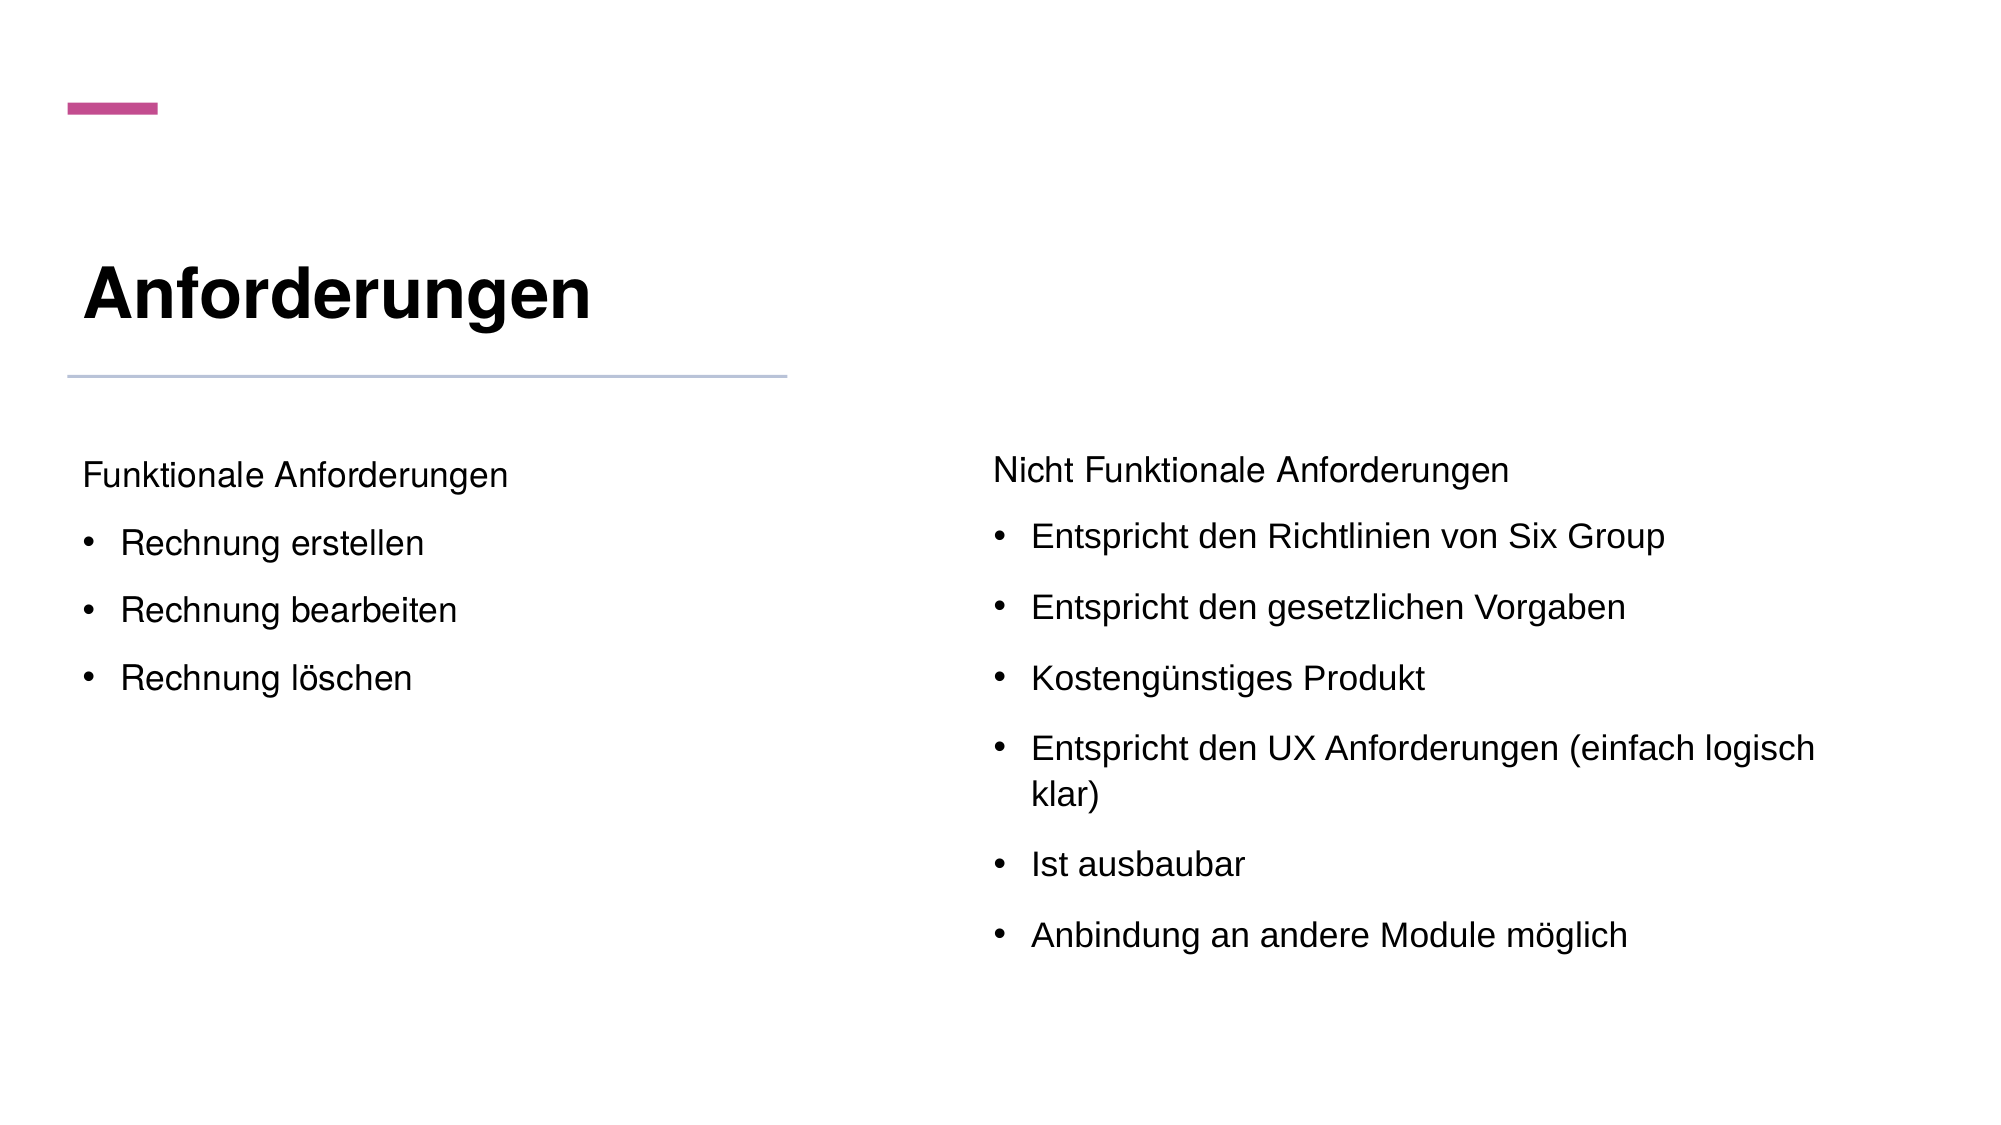

# Anforderungen

Nicht Funktionale Anforderungen
Entspricht den Richtlinien von Six Group
Entspricht den gesetzlichen Vorgaben
Kostengünstiges Produkt
Entspricht den UX Anforderungen (einfach logisch klar)
Ist ausbaubar
Anbindung an andere Module möglich

Funktionale Anforderungen
Rechnung erstellen
Rechnung bearbeiten
Rechnung löschen